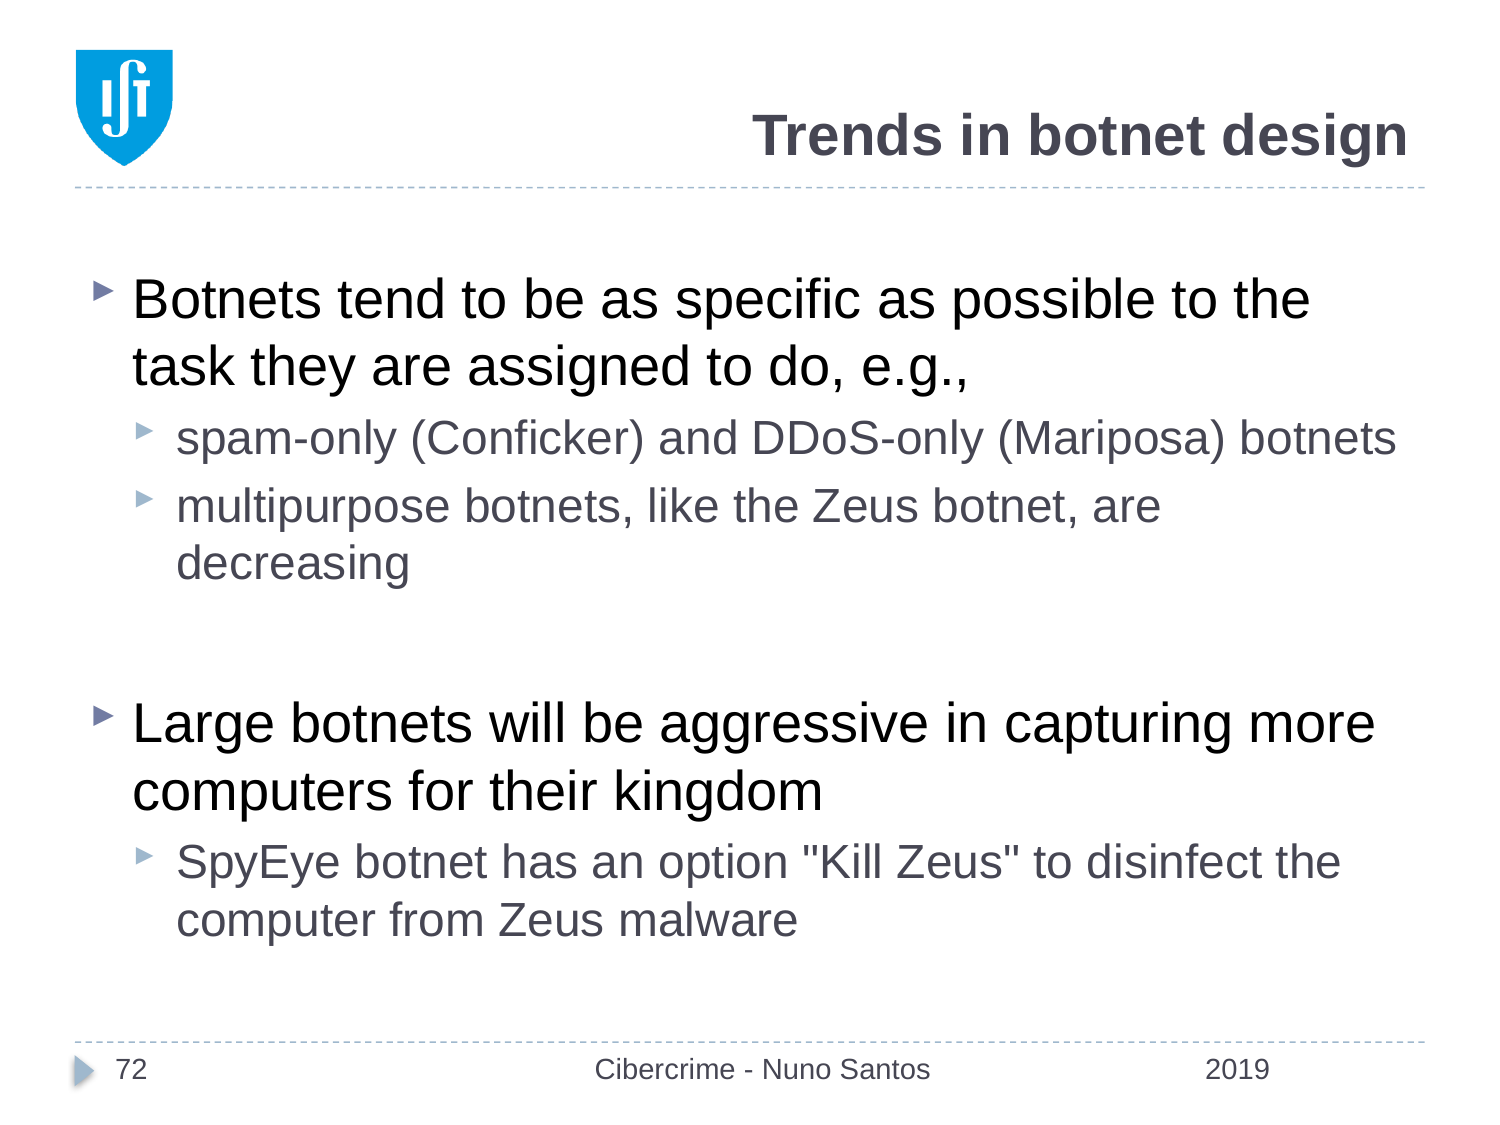

# Trends in botnet design

Botnets tend to be as specific as possible to the task they are assigned to do, e.g.,
spam-only (Conficker) and DDoS-only (Mariposa) botnets
multipurpose botnets, like the Zeus botnet, are decreasing

Large botnets will be aggressive in capturing more computers for their kingdom
SpyEye botnet has an option "Kill Zeus" to disinfect the computer from Zeus malware
72
Cibercrime - Nuno Santos
2019